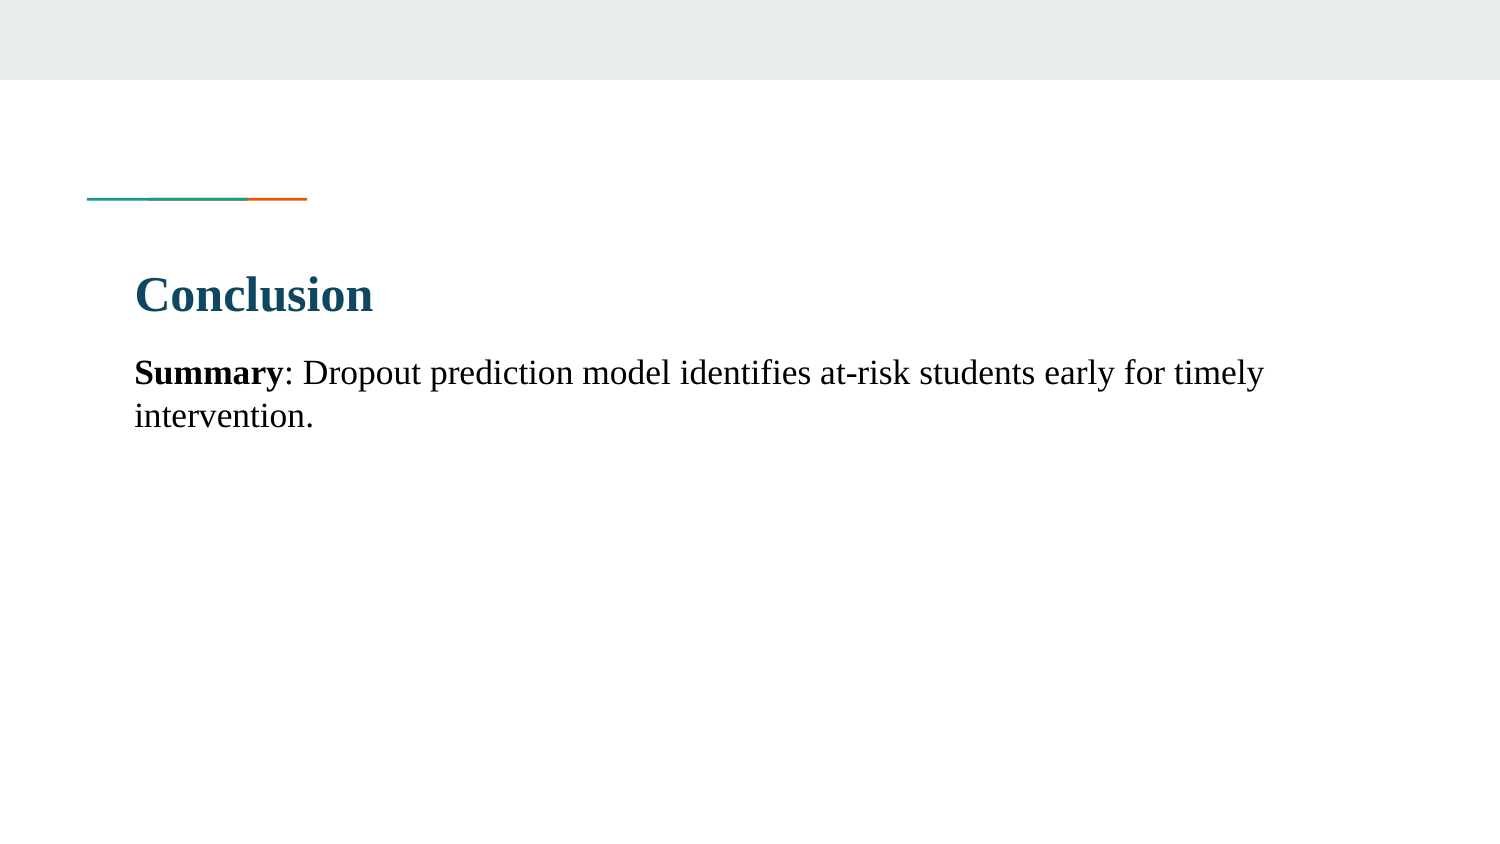

# Conclusion
Summary: Dropout prediction model identifies at-risk students early for timely intervention.